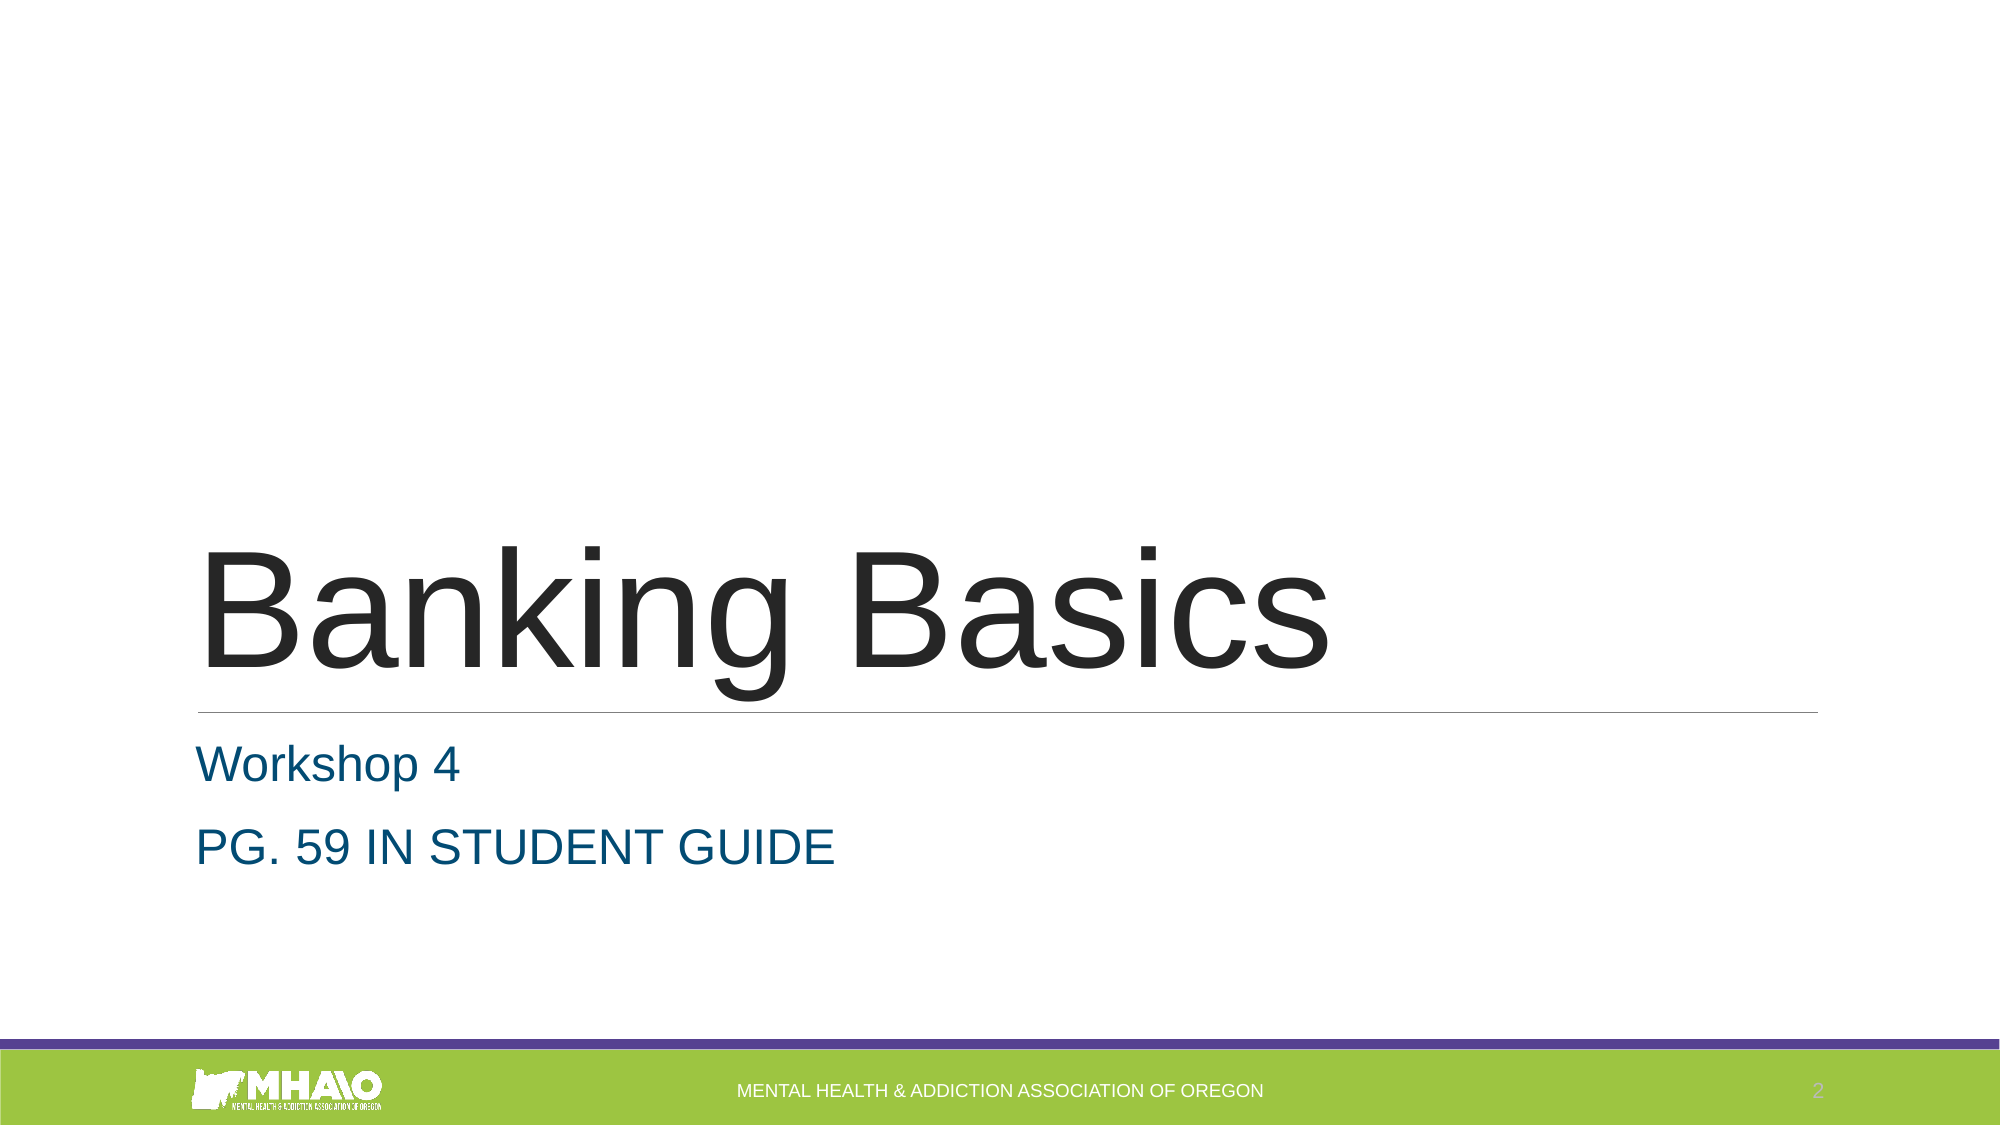

# Banking Basics
Workshop 4
PG. 59 IN STUDENT GUIDE
MENTAL HEALTH & ADDICTION ASSOCIATION OF OREGON
2